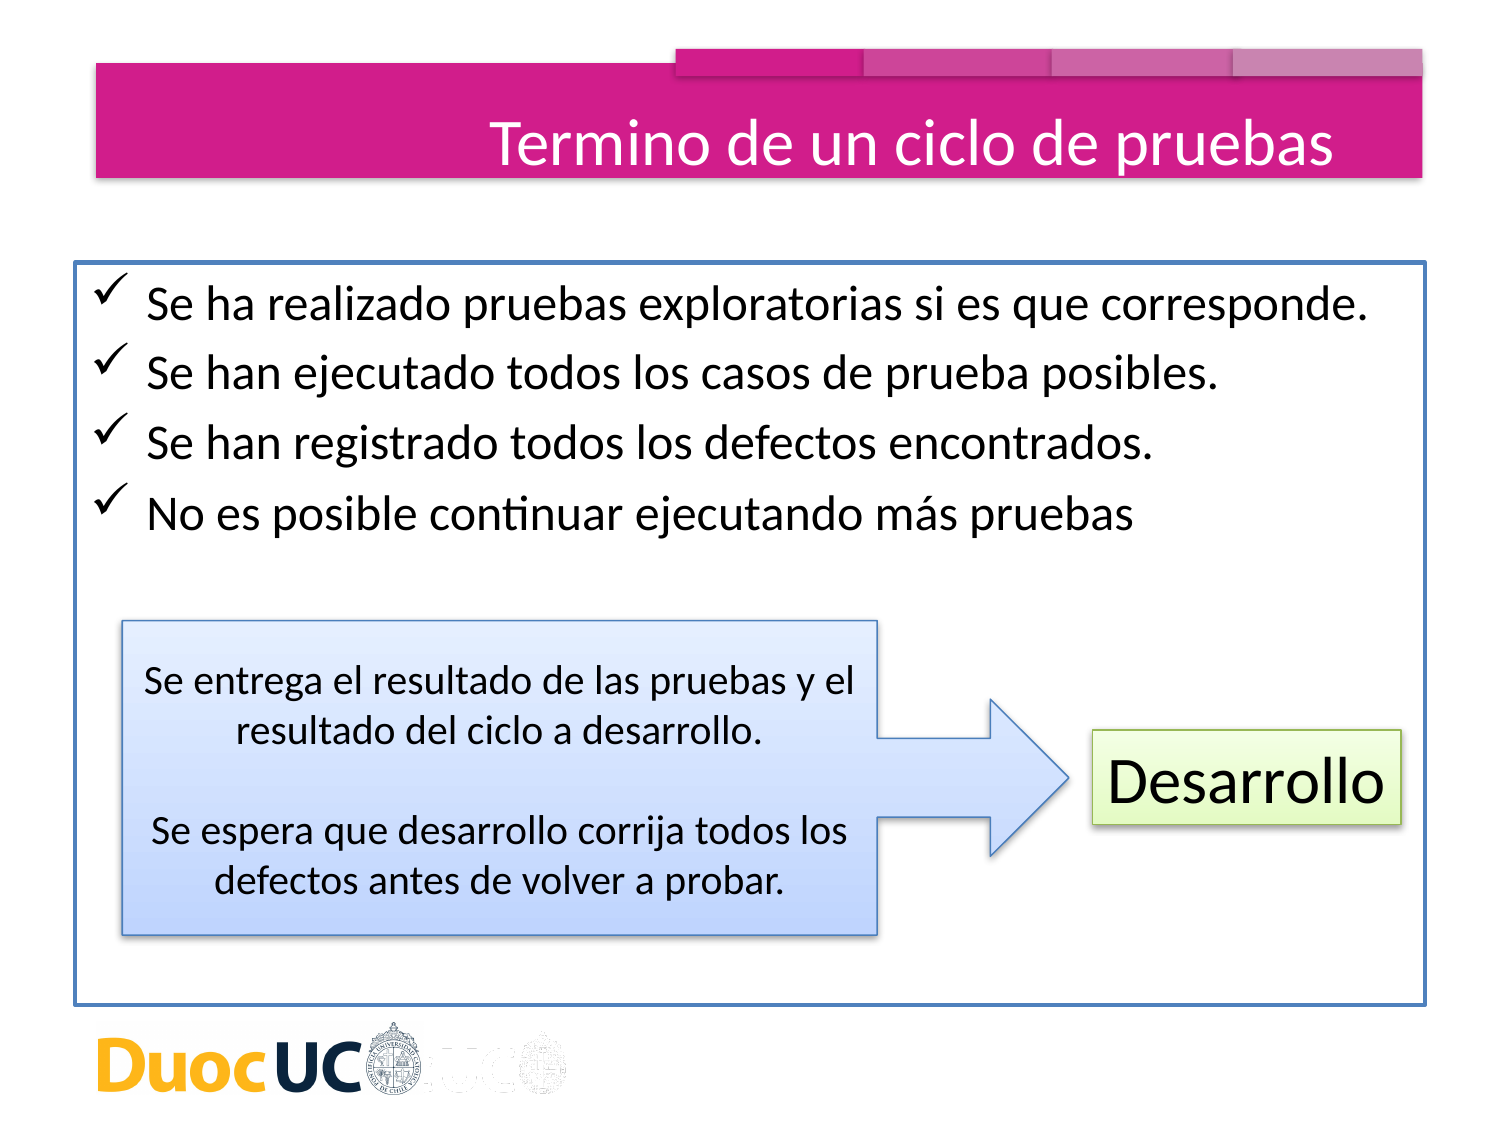

Termino de un ciclo de pruebas
Se ha realizado pruebas exploratorias si es que corresponde.
Se han ejecutado todos los casos de prueba posibles.
Se han registrado todos los defectos encontrados.
No es posible continuar ejecutando más pruebas
Se entrega el resultado de las pruebas y el resultado del ciclo a desarrollo.

Se espera que desarrollo corrija todos los defectos antes de volver a probar.
Desarrollo